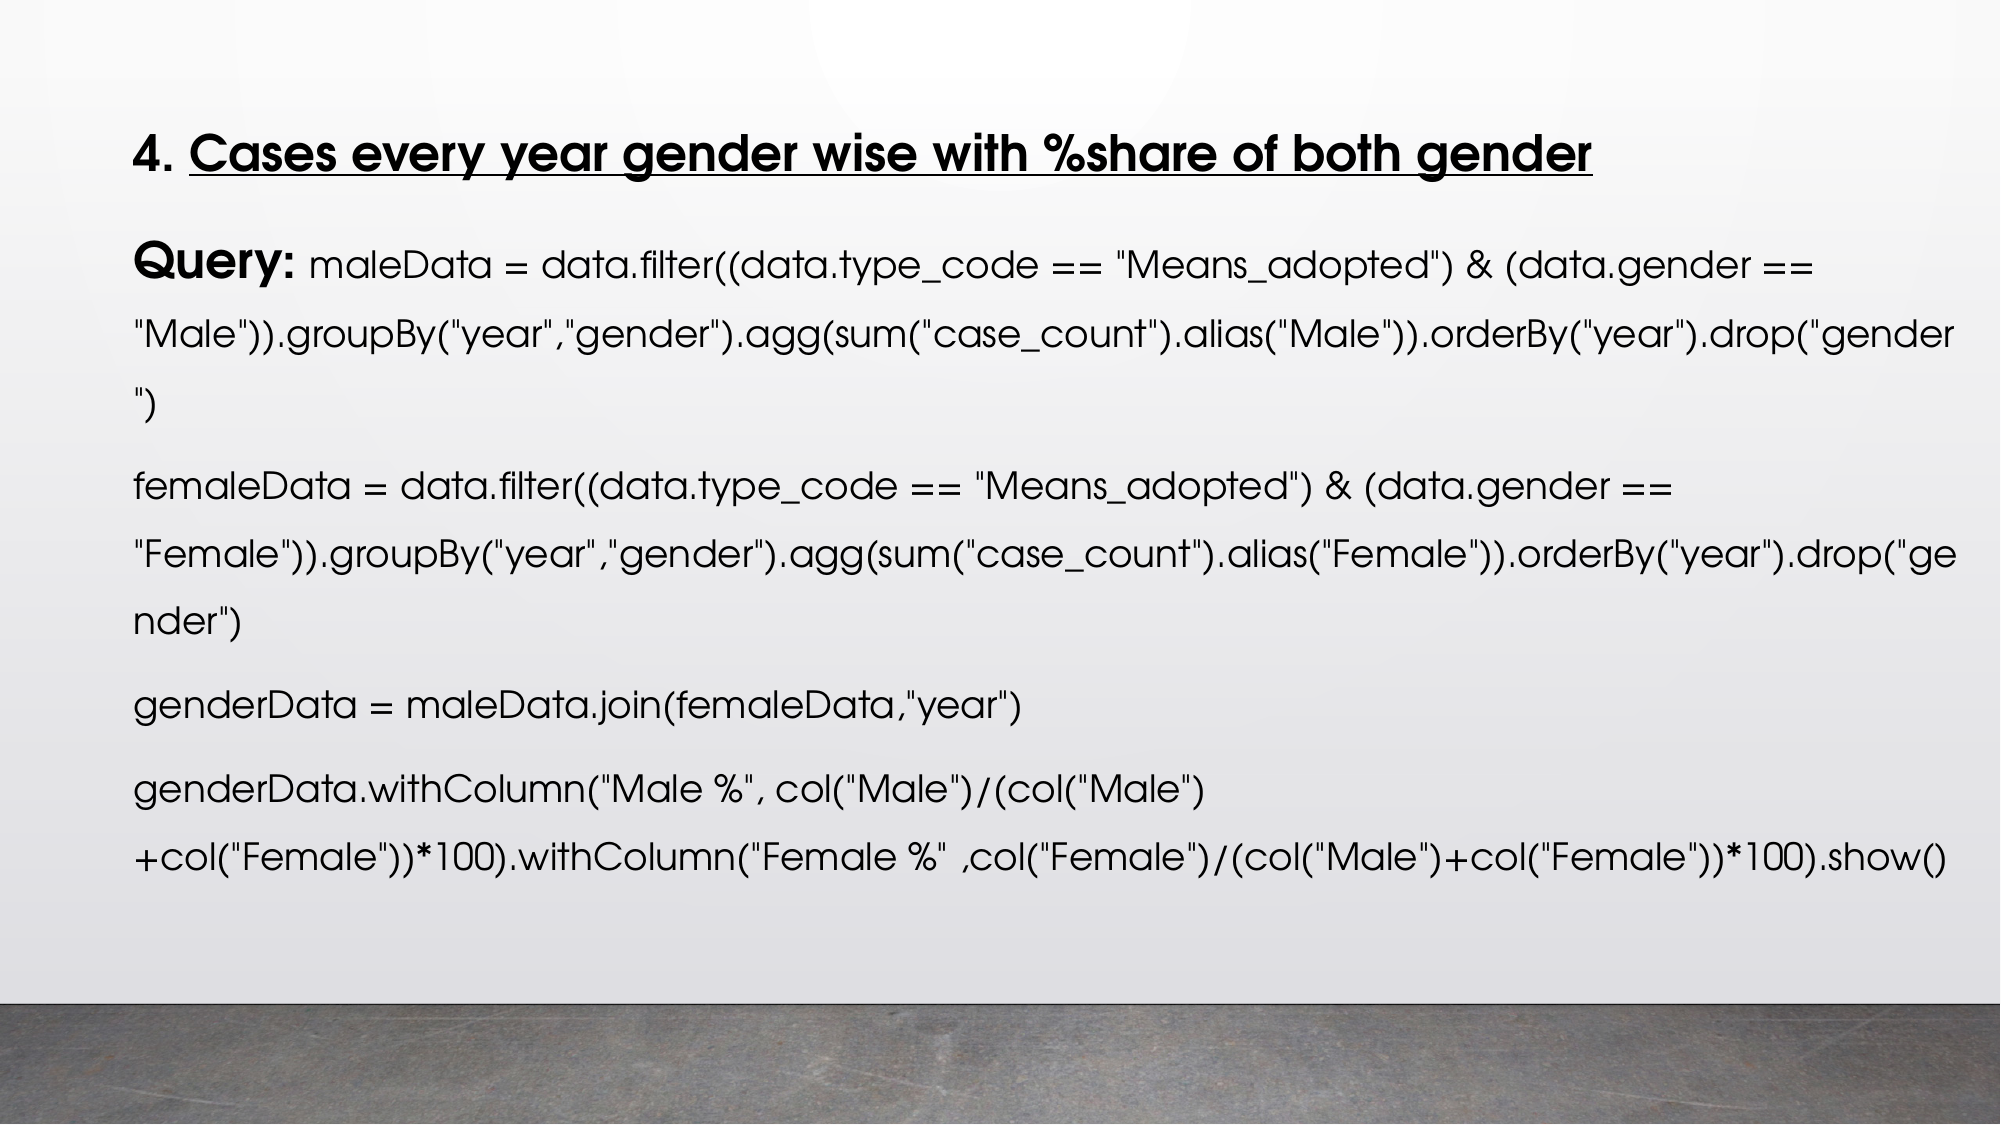

4. Cases every year gender wise with %share of both gender
Query: maleData = data.filter((data.type_code == "Means_adopted") & (data.gender == "Male")).groupBy("year","gender").agg(sum("case_count").alias("Male")).orderBy("year").drop("gender")
femaleData = data.filter((data.type_code == "Means_adopted") & (data.gender == "Female")).groupBy("year","gender").agg(sum("case_count").alias("Female")).orderBy("year").drop("gender")
genderData = maleData.join(femaleData,"year")
genderData.withColumn("Male %", col("Male")/(col("Male")+col("Female"))*100).withColumn("Female %" ,col("Female")/(col("Male")+col("Female"))*100).show()